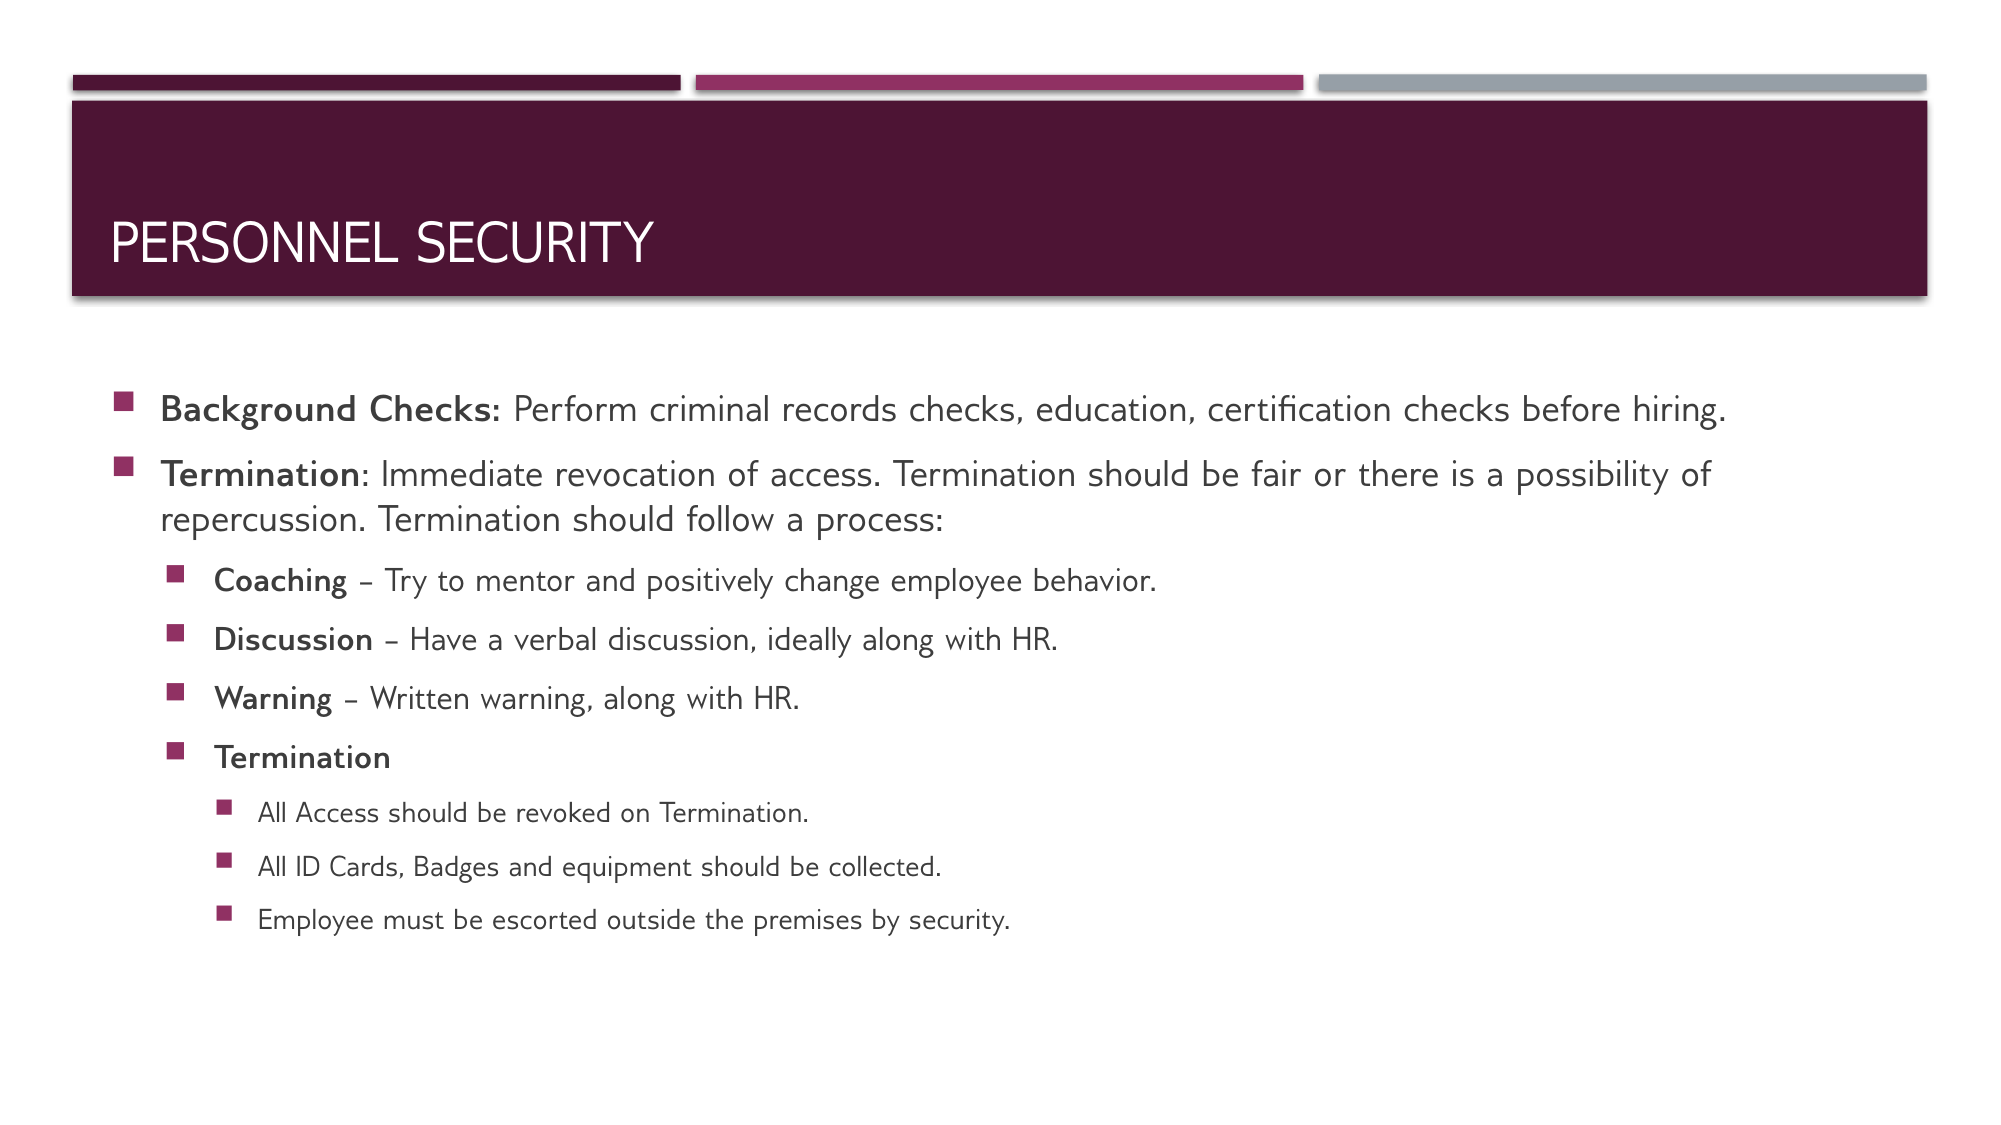

# Personnel security
Background Checks: Perform criminal records checks, education, certification checks before hiring.
Termination: Immediate revocation of access. Termination should be fair or there is a possibility of repercussion. Termination should follow a process:
Coaching – Try to mentor and positively change employee behavior.
Discussion – Have a verbal discussion, ideally along with HR.
Warning – Written warning, along with HR.
Termination
All Access should be revoked on Termination.
All ID Cards, Badges and equipment should be collected.
Employee must be escorted outside the premises by security.